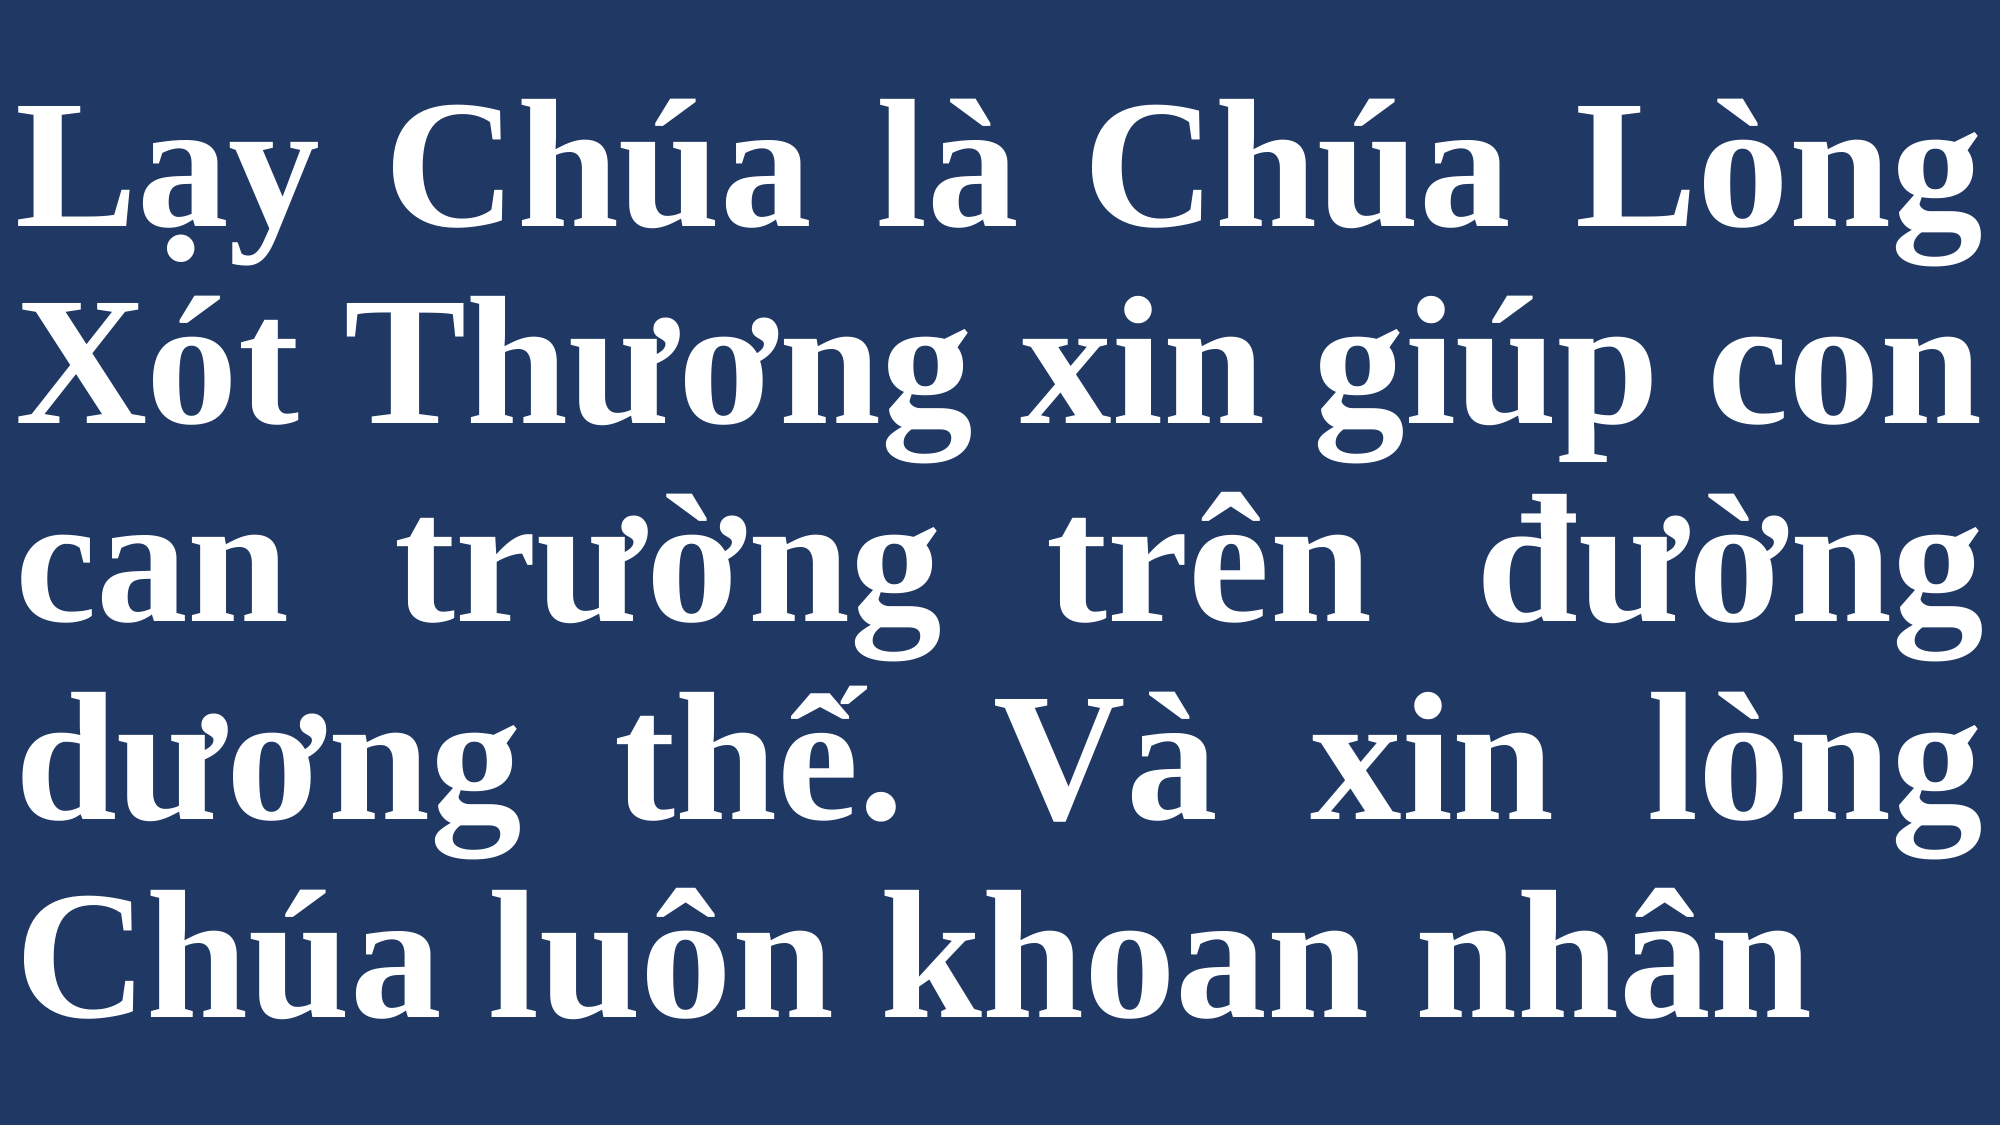

# Lạy Chúa là Chúa Lòng Xót Thương xin giúp con can trường trên đường dương thế. Và xin lòng Chúa luôn khoan nhân